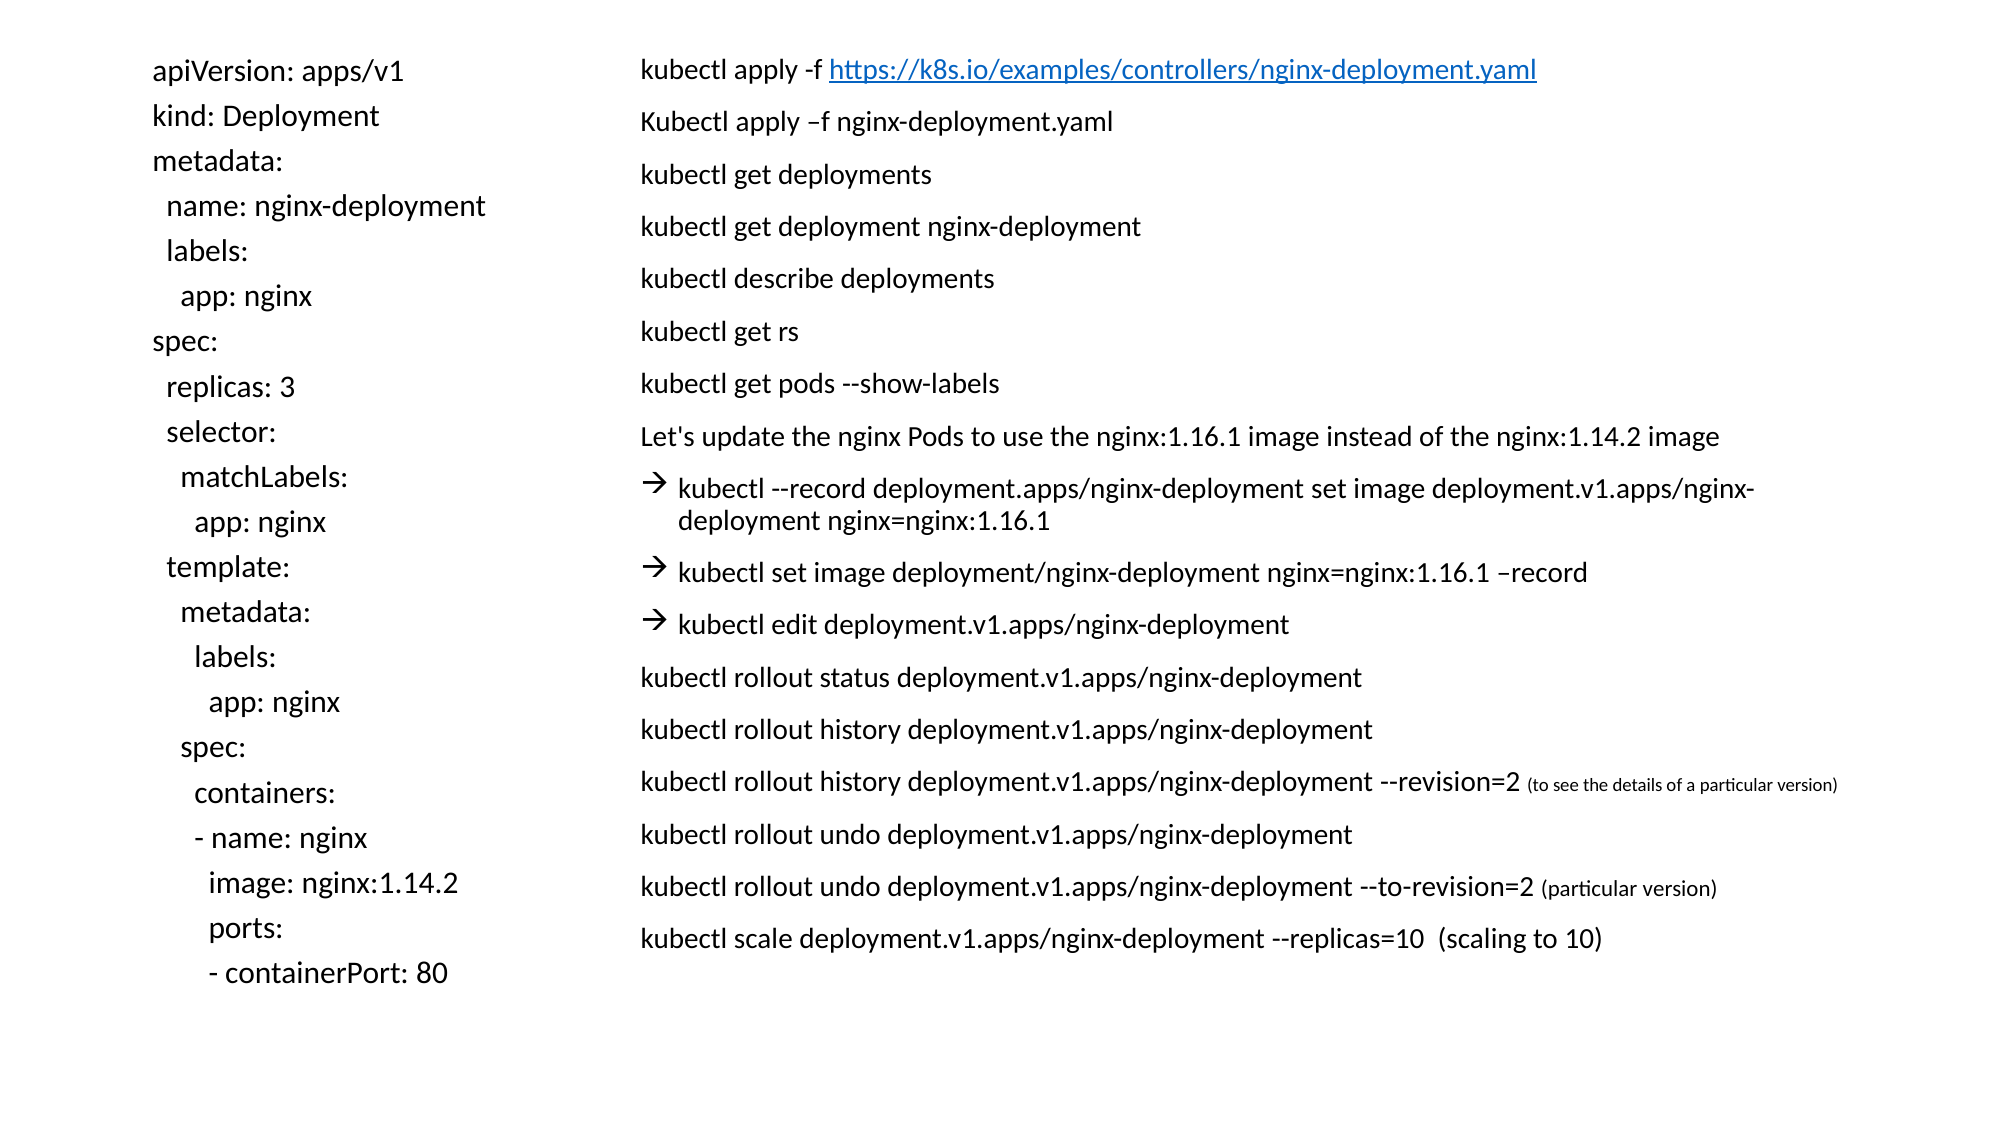

apiVersion: apps/v1
kind: Deployment
metadata:
  name: nginx-deployment
  labels:
    app: nginx
spec:
  replicas: 3
  selector:
    matchLabels:
      app: nginx
  template:
    metadata:
      labels:
        app: nginx
    spec:
      containers:
      - name: nginx
        image: nginx:1.14.2
        ports:
        - containerPort: 80
kubectl apply -f https://k8s.io/examples/controllers/nginx-deployment.yaml
Kubectl apply –f nginx-deployment.yaml
kubectl get deployments
kubectl get deployment nginx-deployment
kubectl describe deployments
kubectl get rs
kubectl get pods --show-labels
Let's update the nginx Pods to use the nginx:1.16.1 image instead of the nginx:1.14.2 image
kubectl --record deployment.apps/nginx-deployment set image deployment.v1.apps/nginx-deployment nginx=nginx:1.16.1
kubectl set image deployment/nginx-deployment nginx=nginx:1.16.1 –record
kubectl edit deployment.v1.apps/nginx-deployment
kubectl rollout status deployment.v1.apps/nginx-deployment
kubectl rollout history deployment.v1.apps/nginx-deployment
kubectl rollout history deployment.v1.apps/nginx-deployment --revision=2 (to see the details of a particular version)
kubectl rollout undo deployment.v1.apps/nginx-deployment
kubectl rollout undo deployment.v1.apps/nginx-deployment --to-revision=2 (particular version)
kubectl scale deployment.v1.apps/nginx-deployment --replicas=10  (scaling to 10)